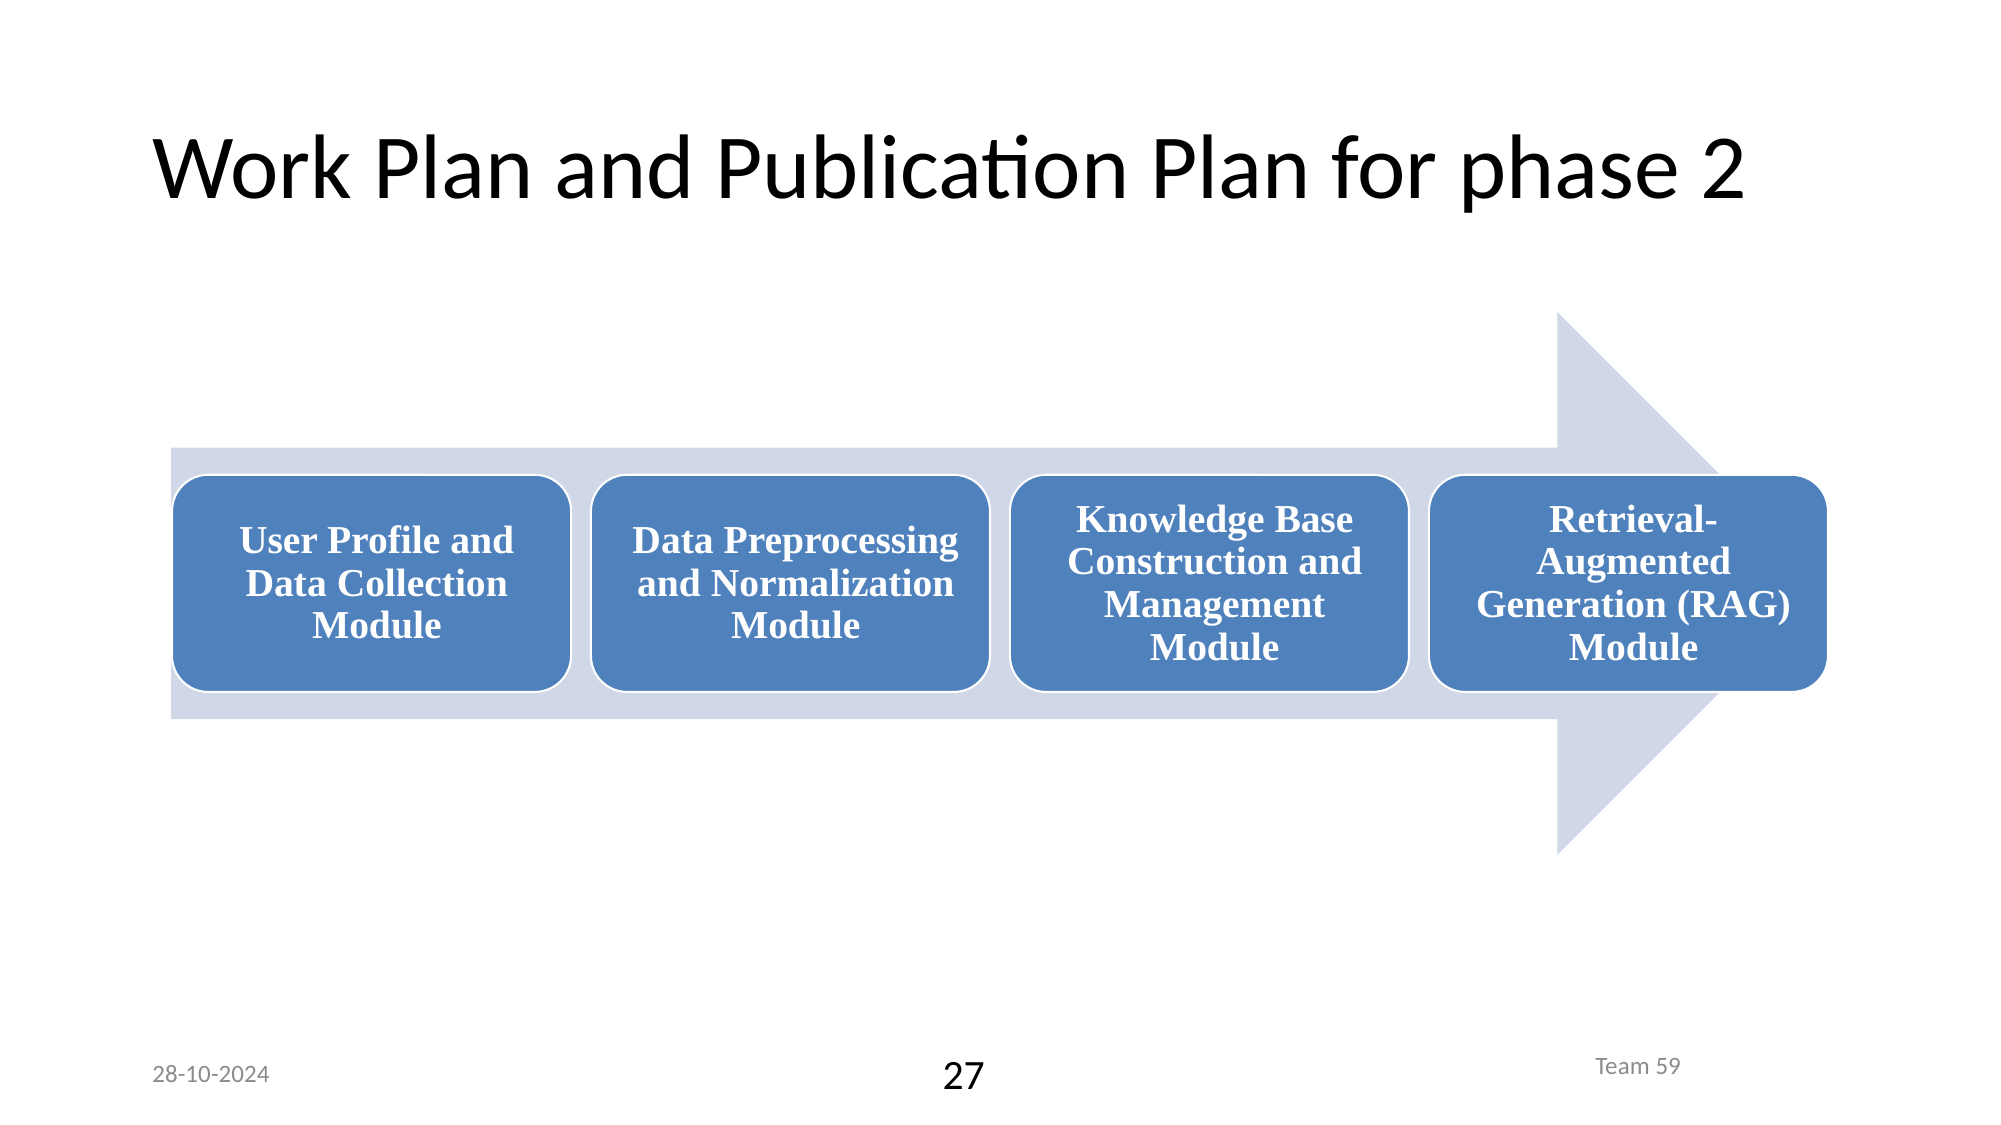

# Work Plan and Publication Plan for phase 2
User Profile and Data Collection Module
Data Preprocessing and Normalization Module
Knowledge Base Construction and Management Module
Retrieval-Augmented Generation (RAG) Module
Team 59
27
28-10-2024